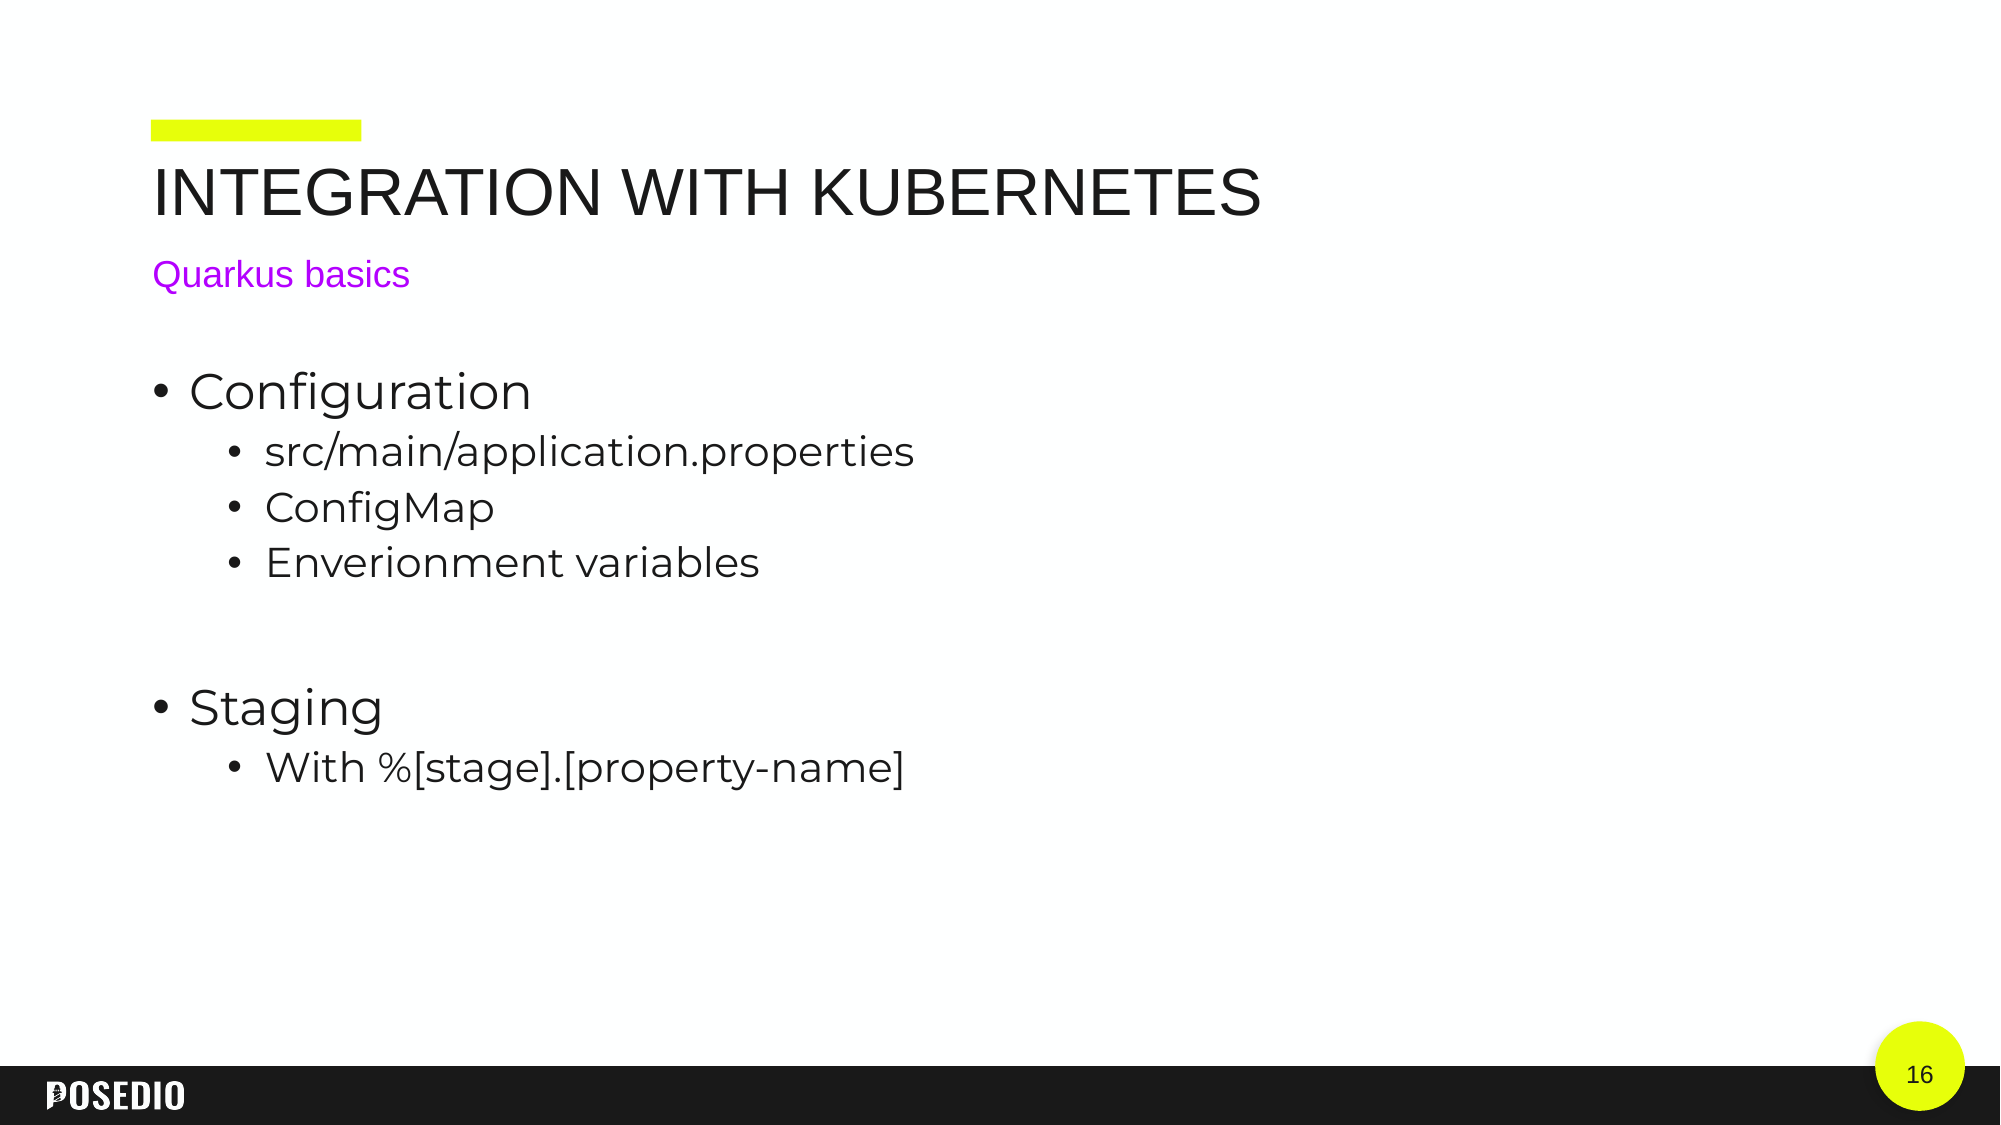

# Integration with Kubernetes
Quarkus basics
Configuration
src/main/application.properties
ConfigMap
Enverionment variables

Staging
With %[stage].[property-name]